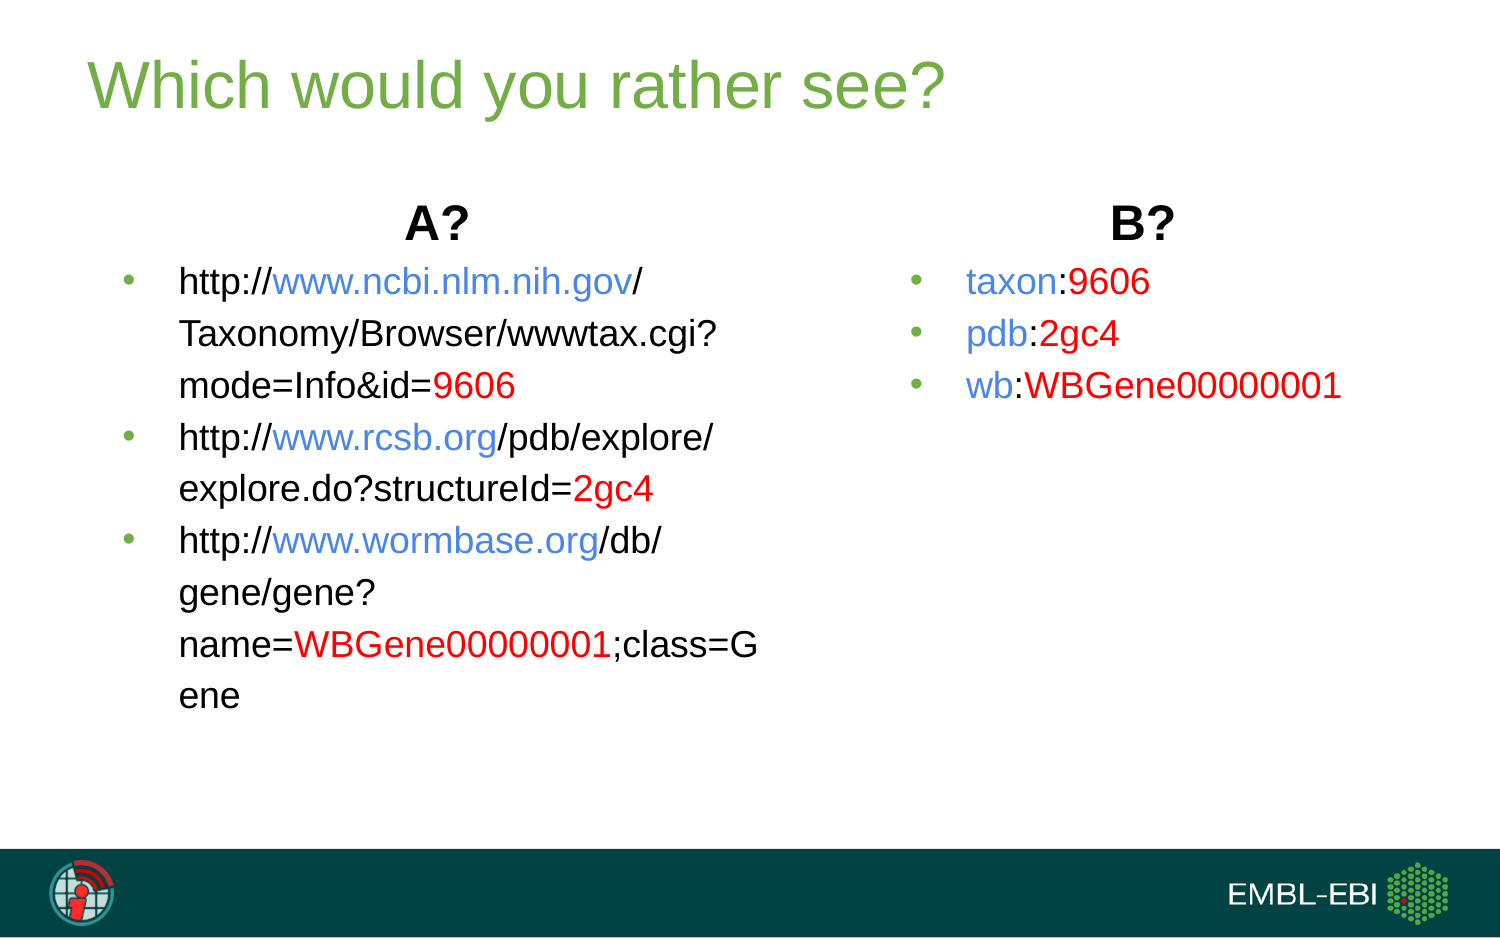

# Which would you rather see?
A?
http://www.ncbi.nlm.nih.gov/Taxonomy/Browser/wwwtax.cgi?mode=Info&id=9606
http://www.rcsb.org/pdb/explore/explore.do?structureId=2gc4
http://www.wormbase.org/db/gene/gene?name=WBGene00000001;class=Gene
B?
taxon:9606
pdb:2gc4
wb:WBGene00000001